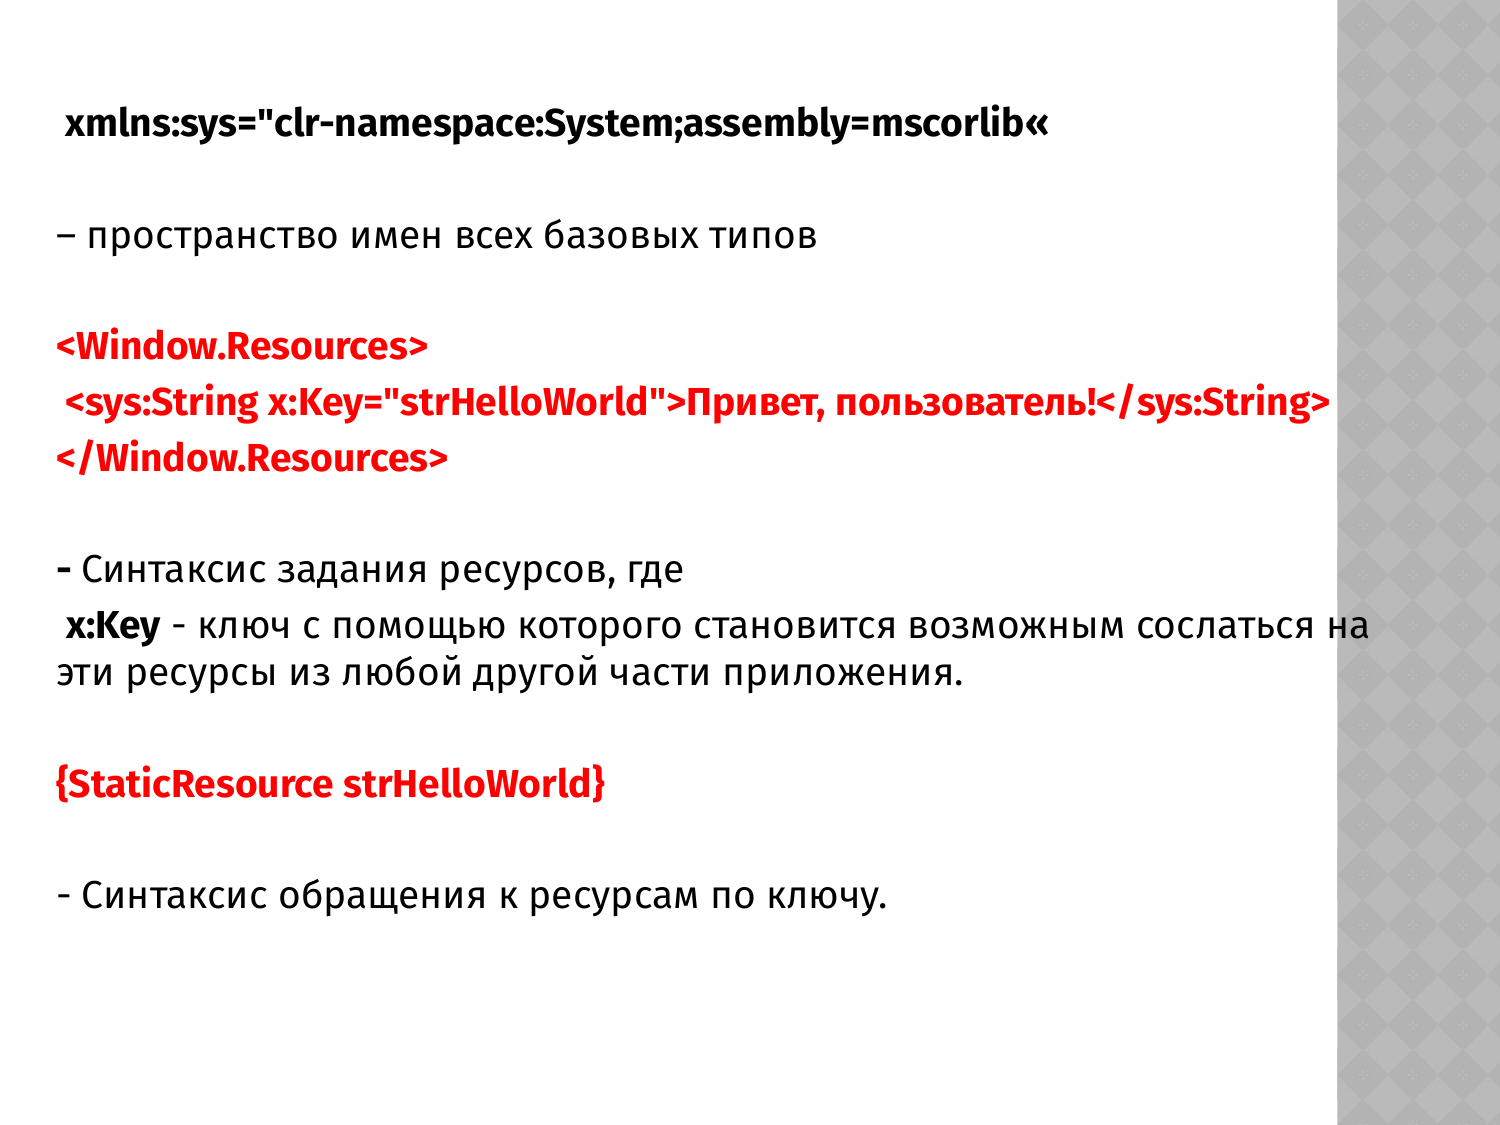

xmlns:sys="clr-namespace:System;assembly=mscorlib«

– пространство имен всех базовых типов

<Window.Resources>
 <sys:String x:Key="strHelloWorld">Привет, пользователь!</sys:String>
</Window.Resources>

- Синтаксис задания ресурсов, где
 x:Key - ключ с помощью которого становится возможным сослаться на эти ресурсы из любой другой части приложения.

{StaticResource strHelloWorld}

- Синтаксис обращения к ресурсам по ключу.